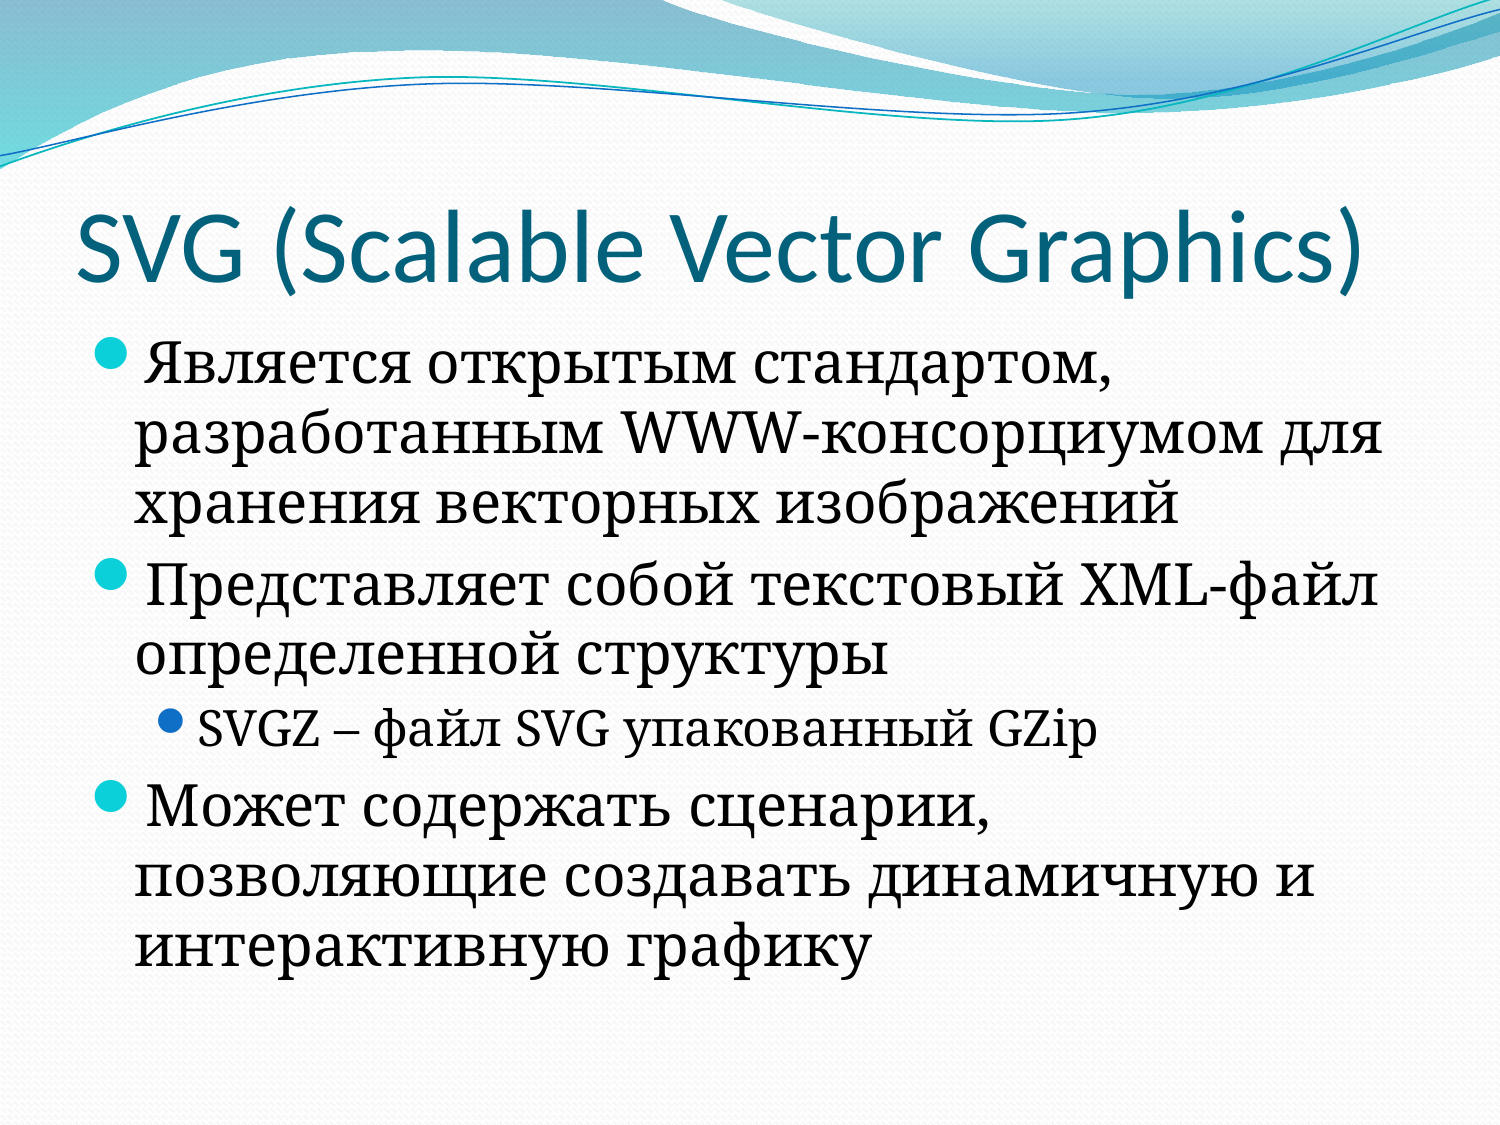

# SVG (Scalable Vector Graphics)
Является открытым стандартом, разработанным WWW-консорциумом для хранения векторных изображений
Представляет собой текстовый XML-файл определенной структуры
SVGZ – файл SVG упакованный GZip
Может содержать сценарии, позволяющие создавать динамичную и интерактивную графику